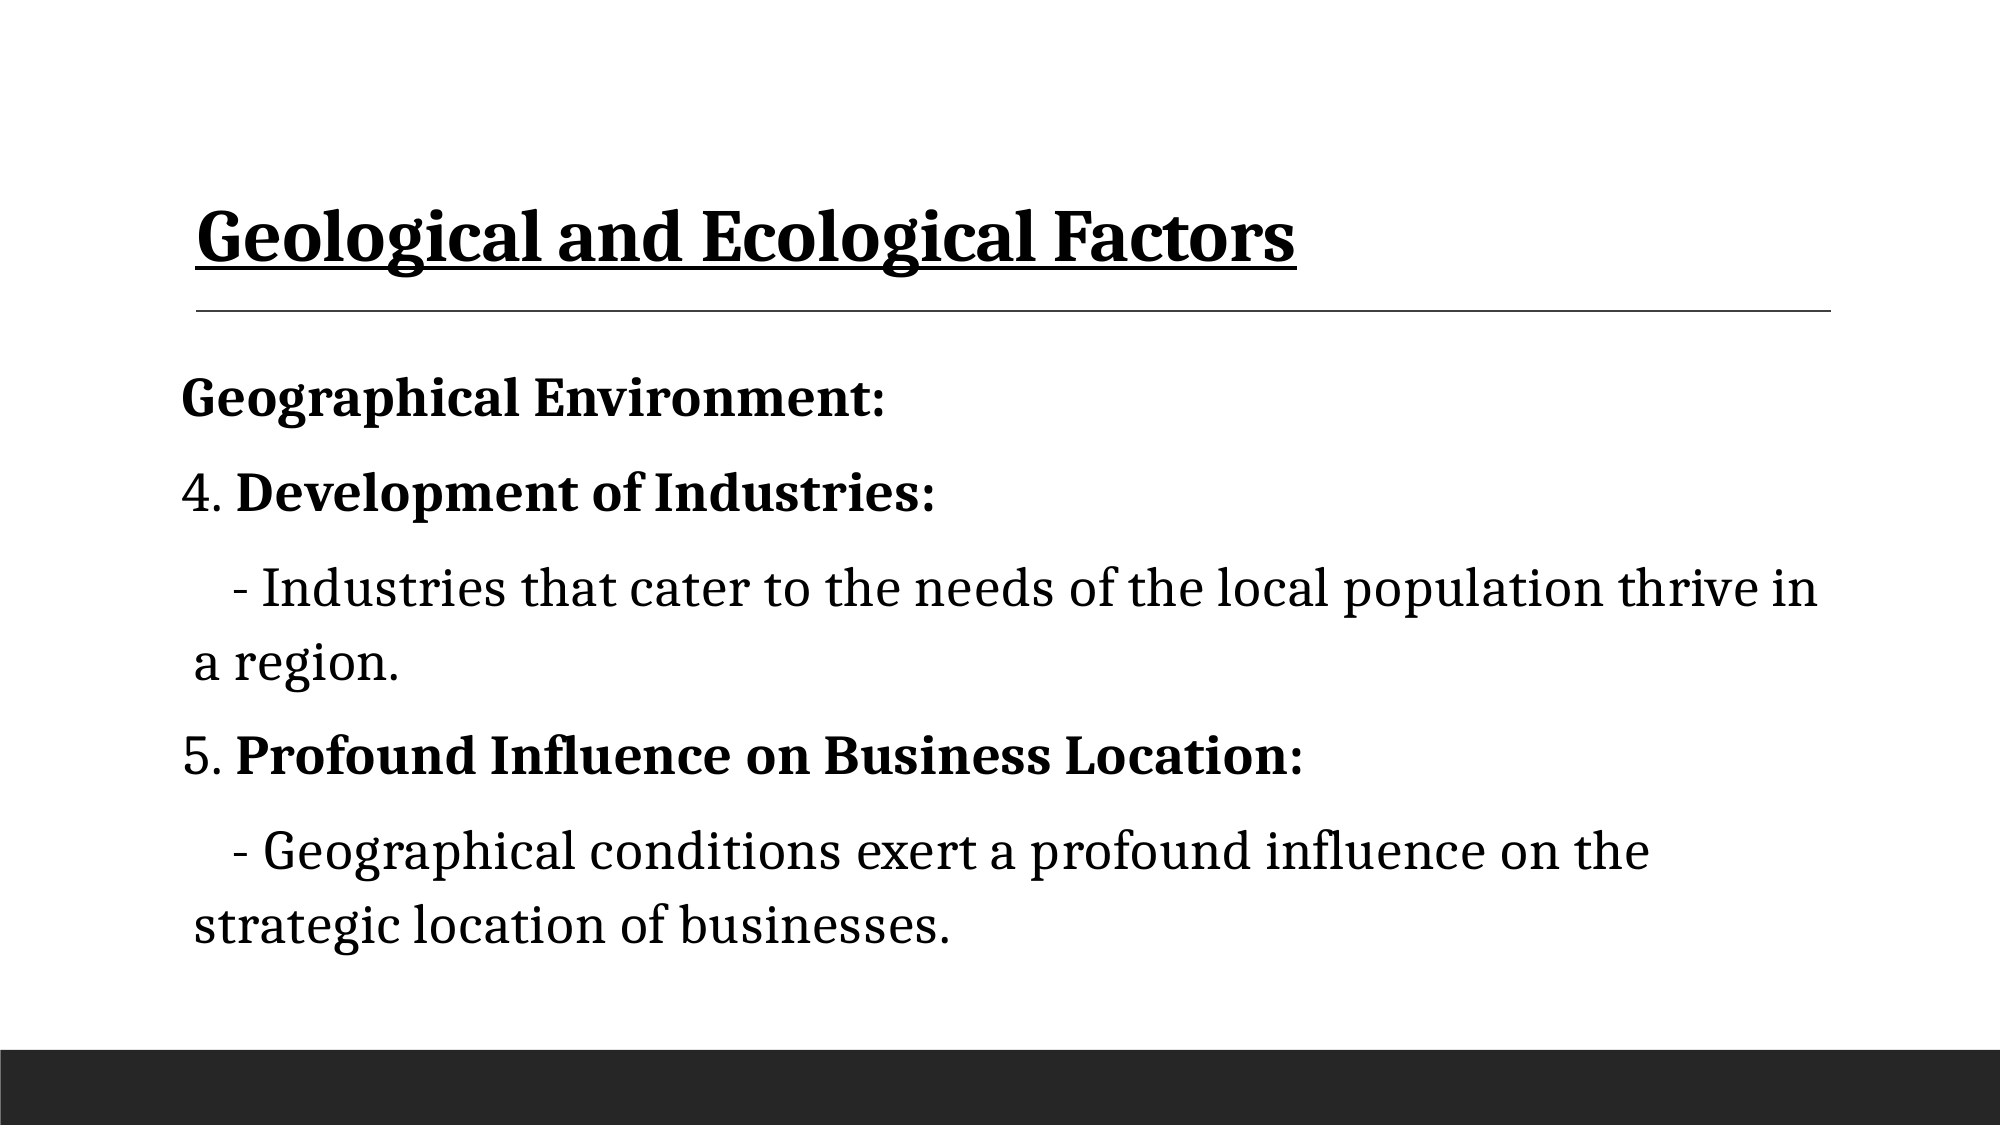

# Geological and Ecological Factors
Geographical Environment:
4. Development of Industries:
   - Industries that cater to the needs of the local population thrive in a region.
5. Profound Influence on Business Location:
   - Geographical conditions exert a profound influence on the strategic location of businesses.